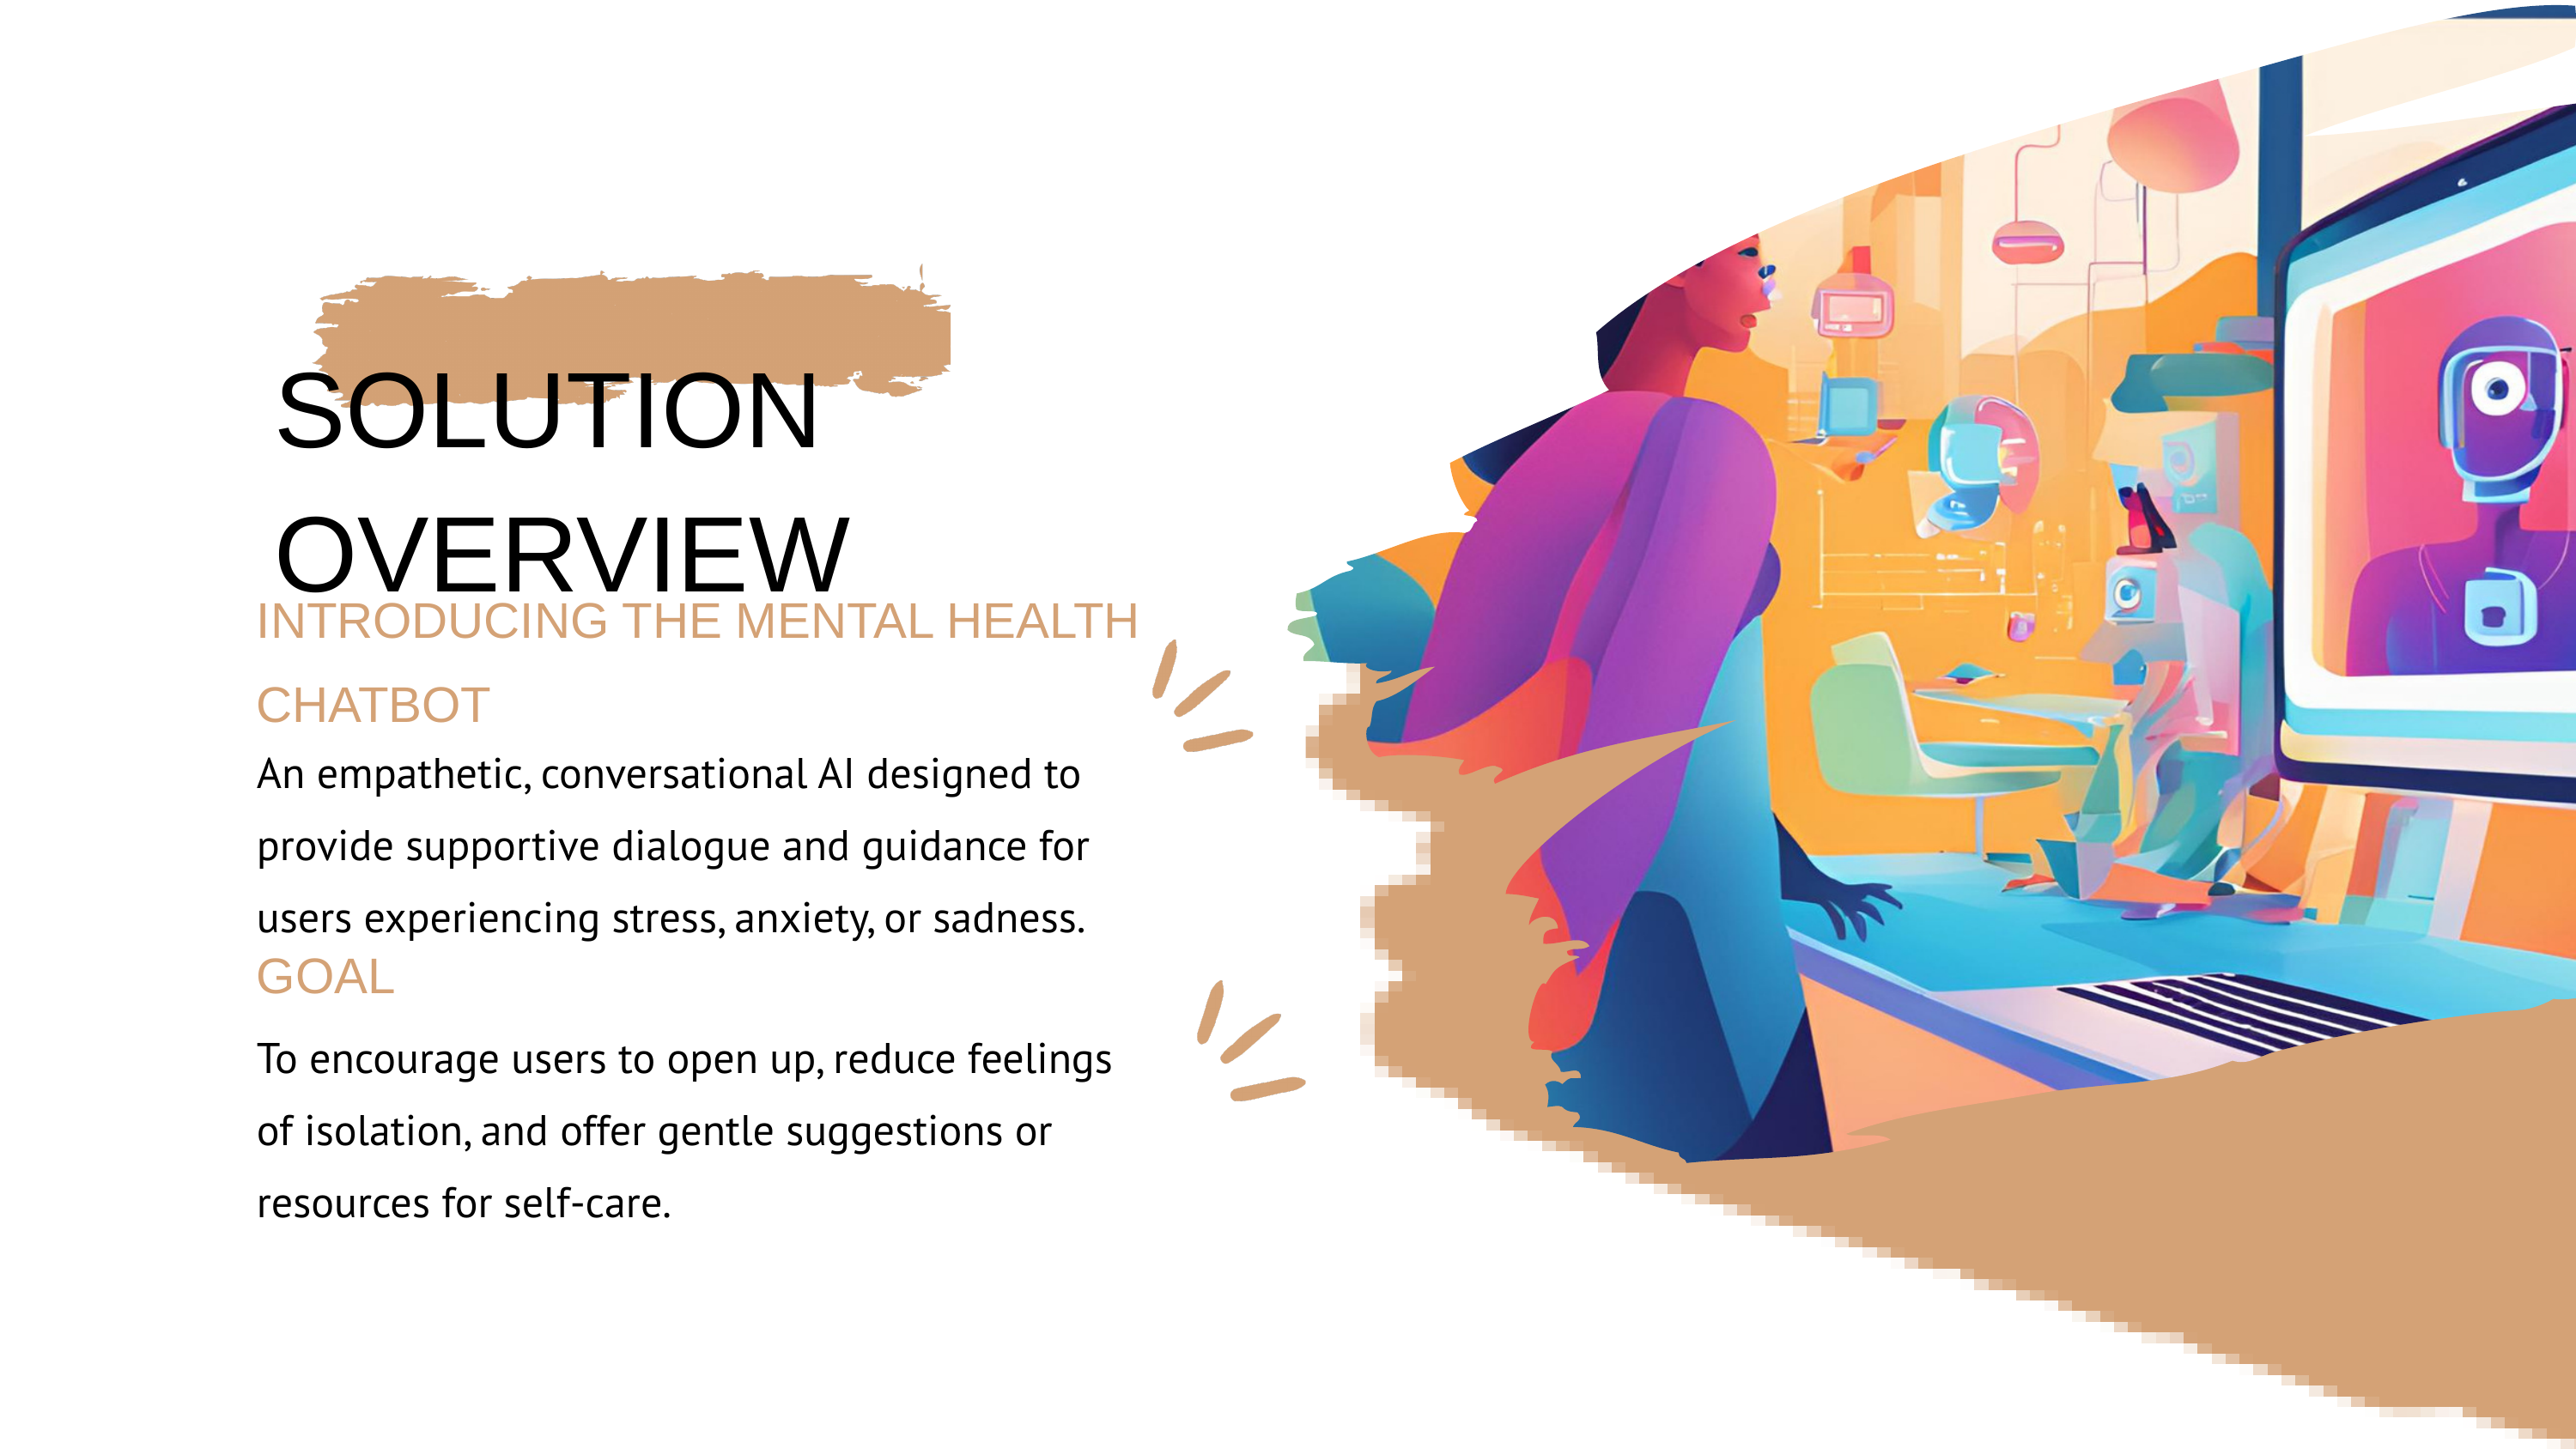

SOLUTION OVERVIEW

INTRODUCING THE MENTAL HEALTH CHATBOT

An empathetic, conversational AI designed to provide supportive dialogue and guidance for users experiencing stress, anxiety, or sadness.

GOAL

To encourage users to open up, reduce feelings of isolation, and offer gentle suggestions or resources for self-care.